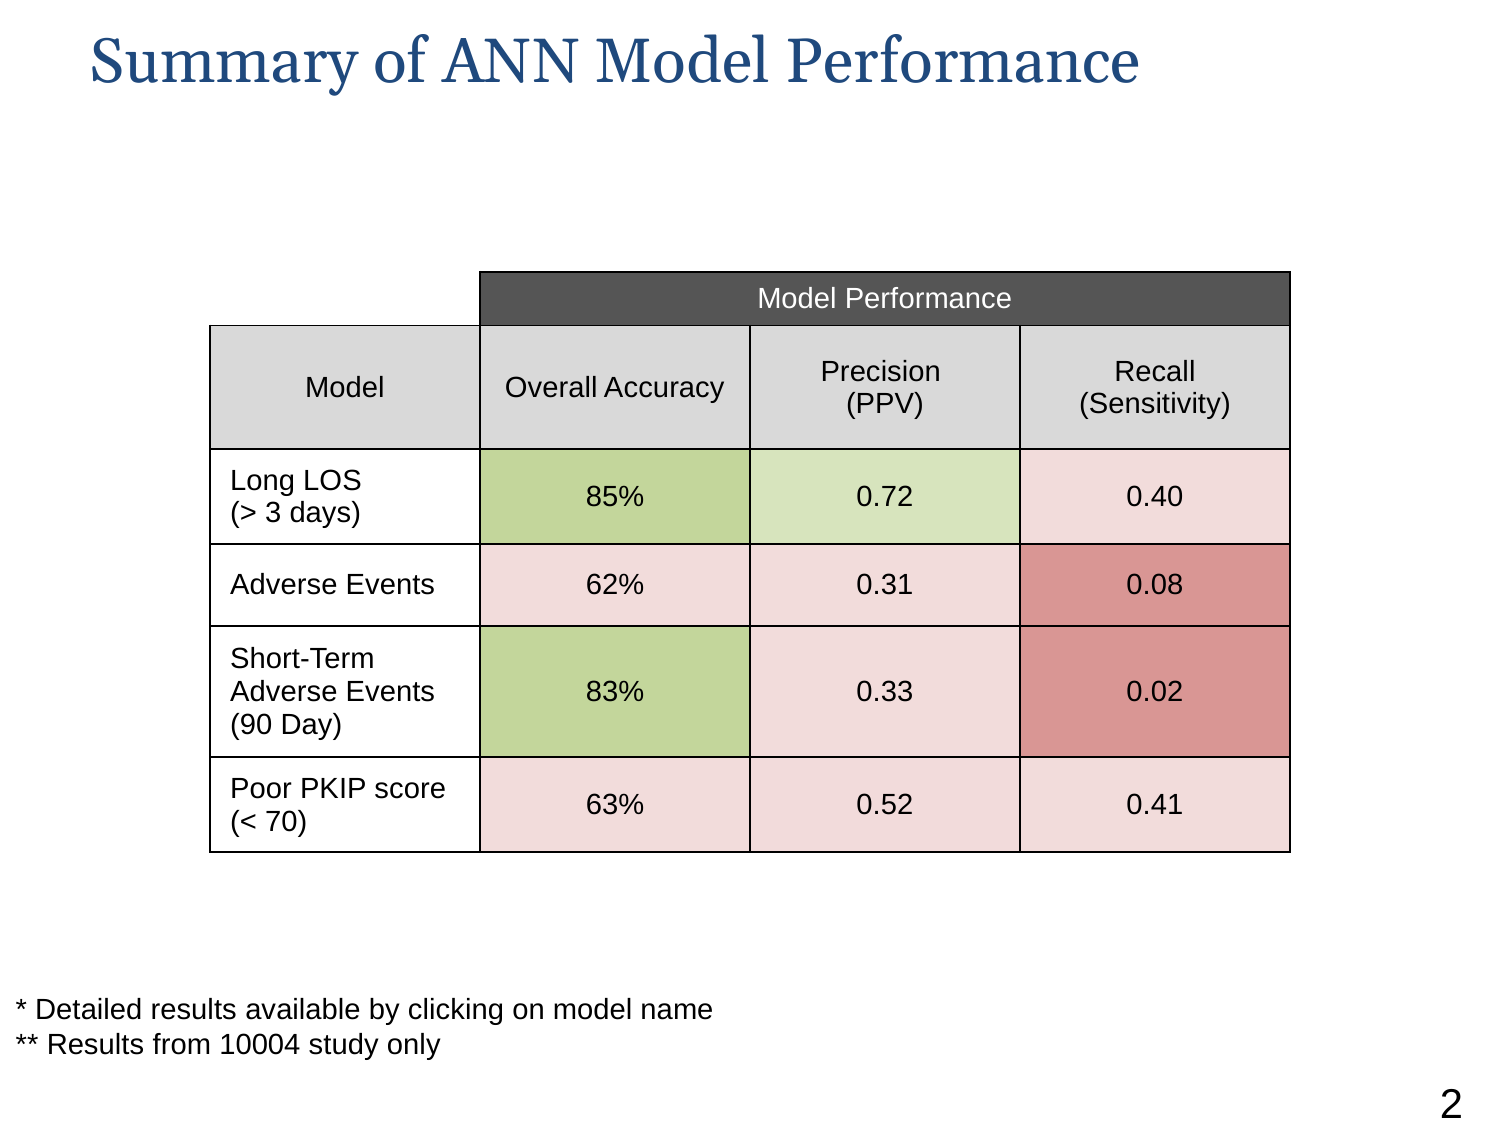

# Summary of ANN Model Performance
|  | Model Performance |  |  |
| --- | --- | --- | --- |
| Model | Overall Accuracy | Precision (PPV) | Recall (Sensitivity) |
| Long LOS (> 3 days) | 85% | 0.72 | 0.40 |
| Adverse Events | 62% | 0.31 | 0.08 |
| Short-Term Adverse Events (90 Day) | 83% | 0.33 | 0.02 |
| Poor PKIP score (< 70) | 63% | 0.52 | 0.41 |

* Detailed results available by clicking on model name
** Results from 10004 study only
26